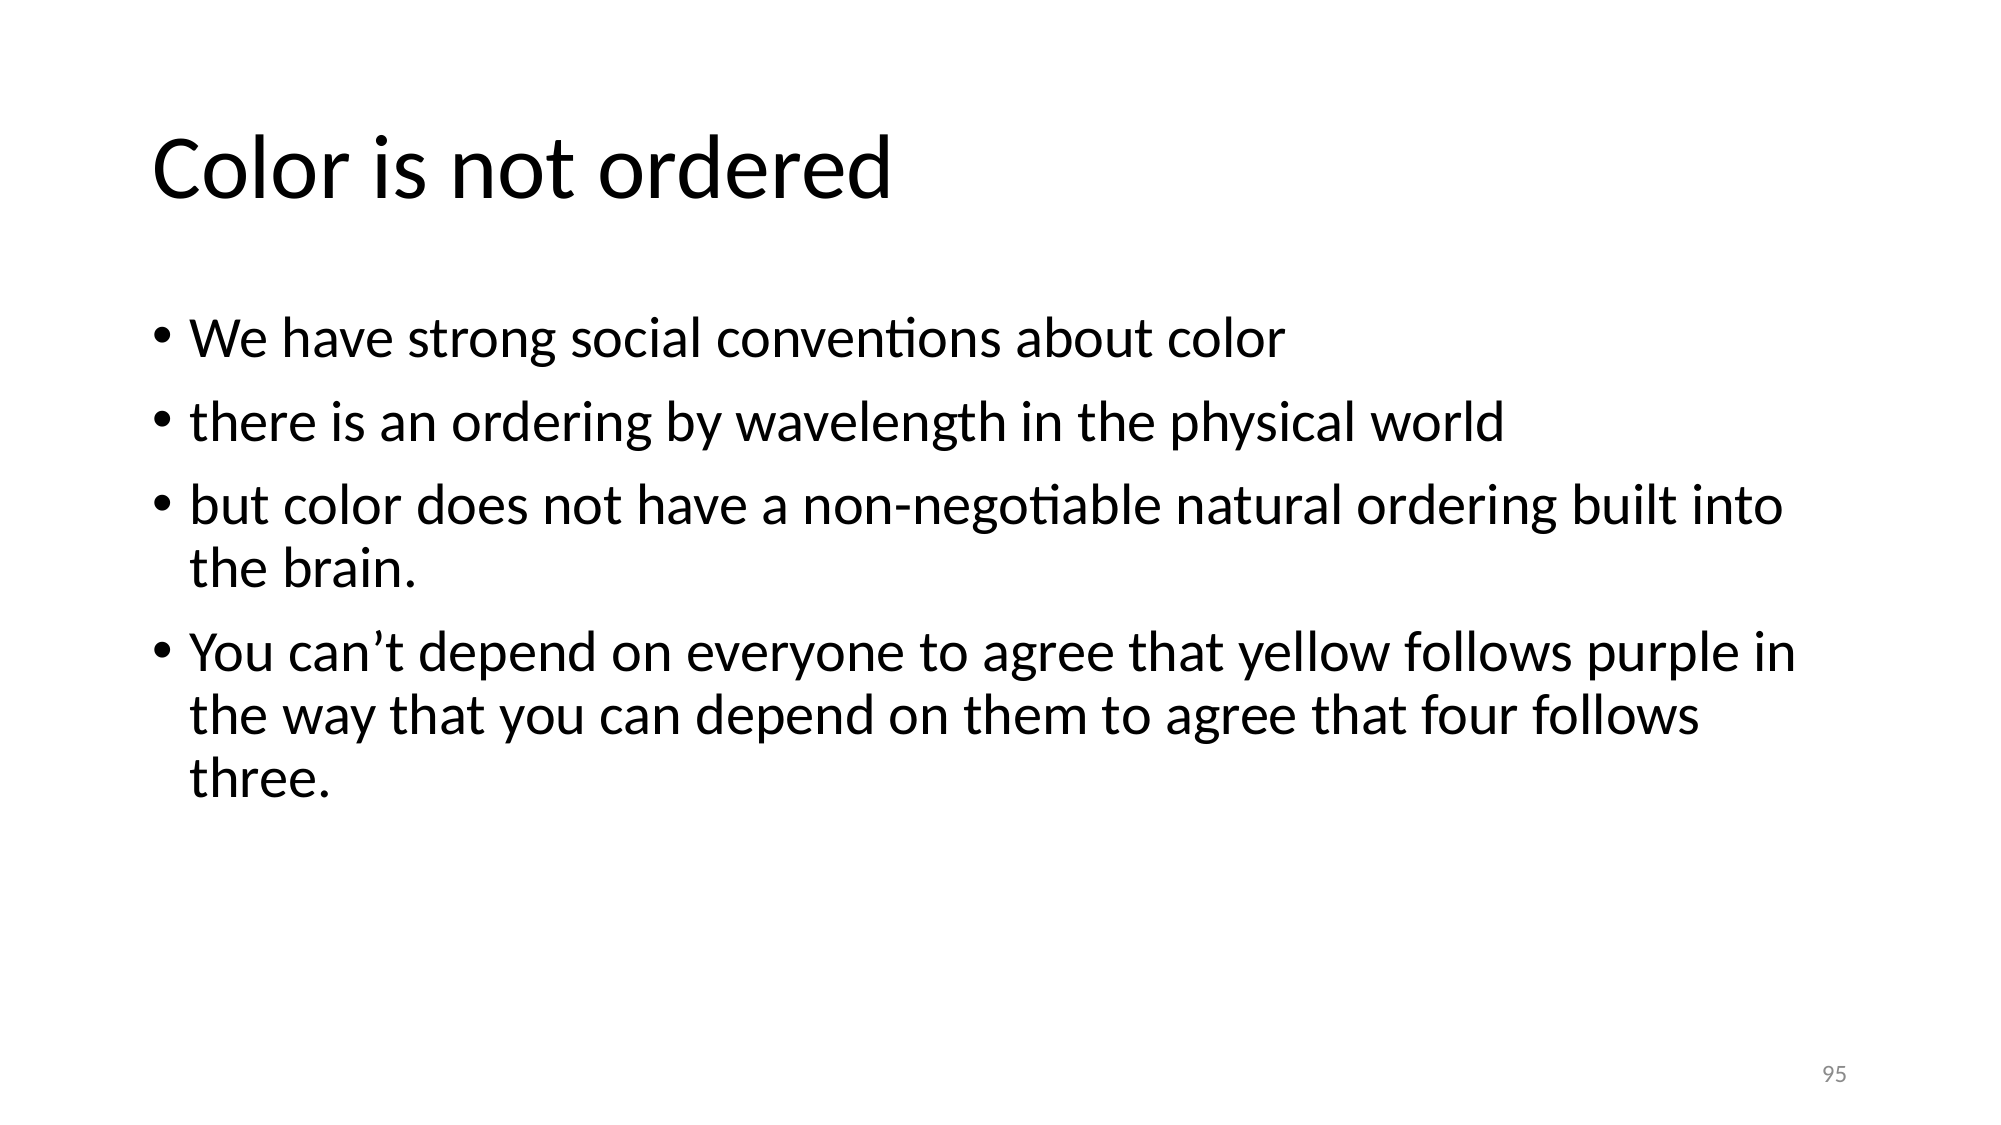

# Color is not ordered
We have strong social conventions about color
there is an ordering by wavelength in the physical world
but color does not have a non-negotiable natural ordering built into the brain.
You can’t depend on everyone to agree that yellow follows purple in the way that you can depend on them to agree that four follows three.
95